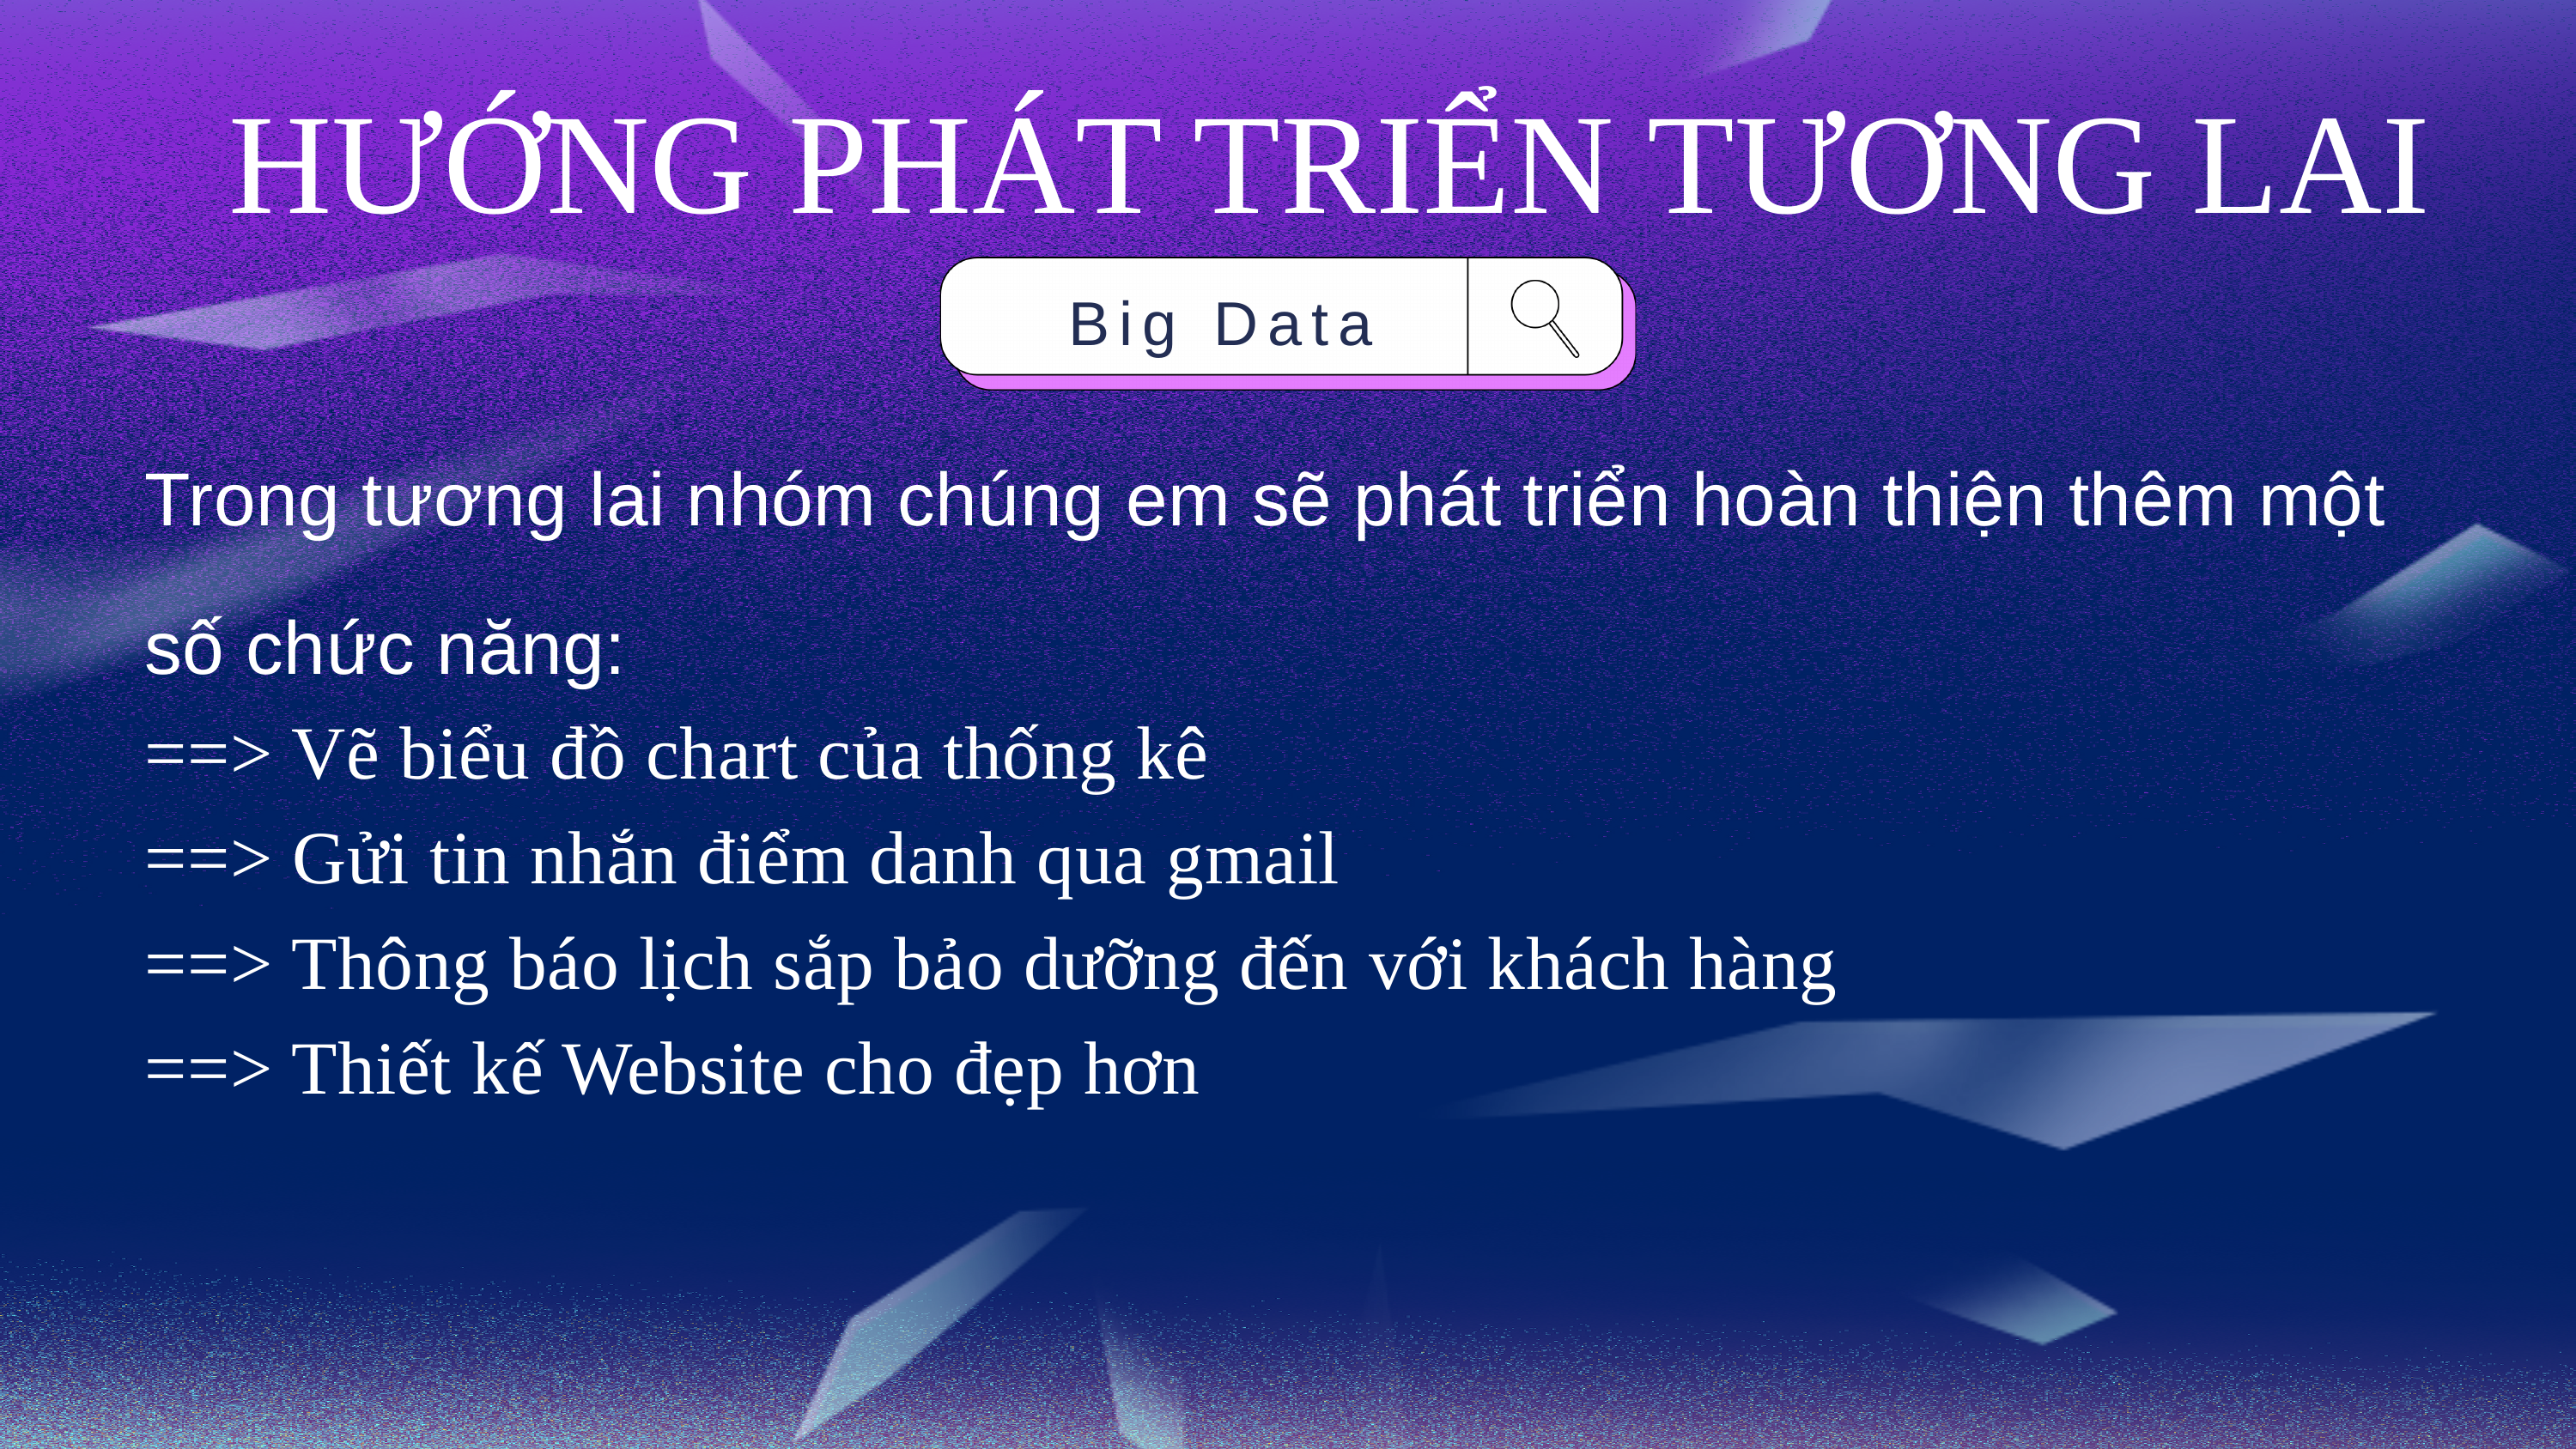

HƯỚNG PHÁT TRIỂN TƯƠNG LAI

Big Data
Trong tương lai nhóm chúng em sẽ phát triển hoàn thiện thêm một số chức năng:
==> Vẽ biểu đồ chart của thống kê
==> Gửi tin nhắn điểm danh qua gmail
==> Thông báo lịch sắp bảo dưỡng đến với khách hàng
==> Thiết kế Website cho đẹp hơn